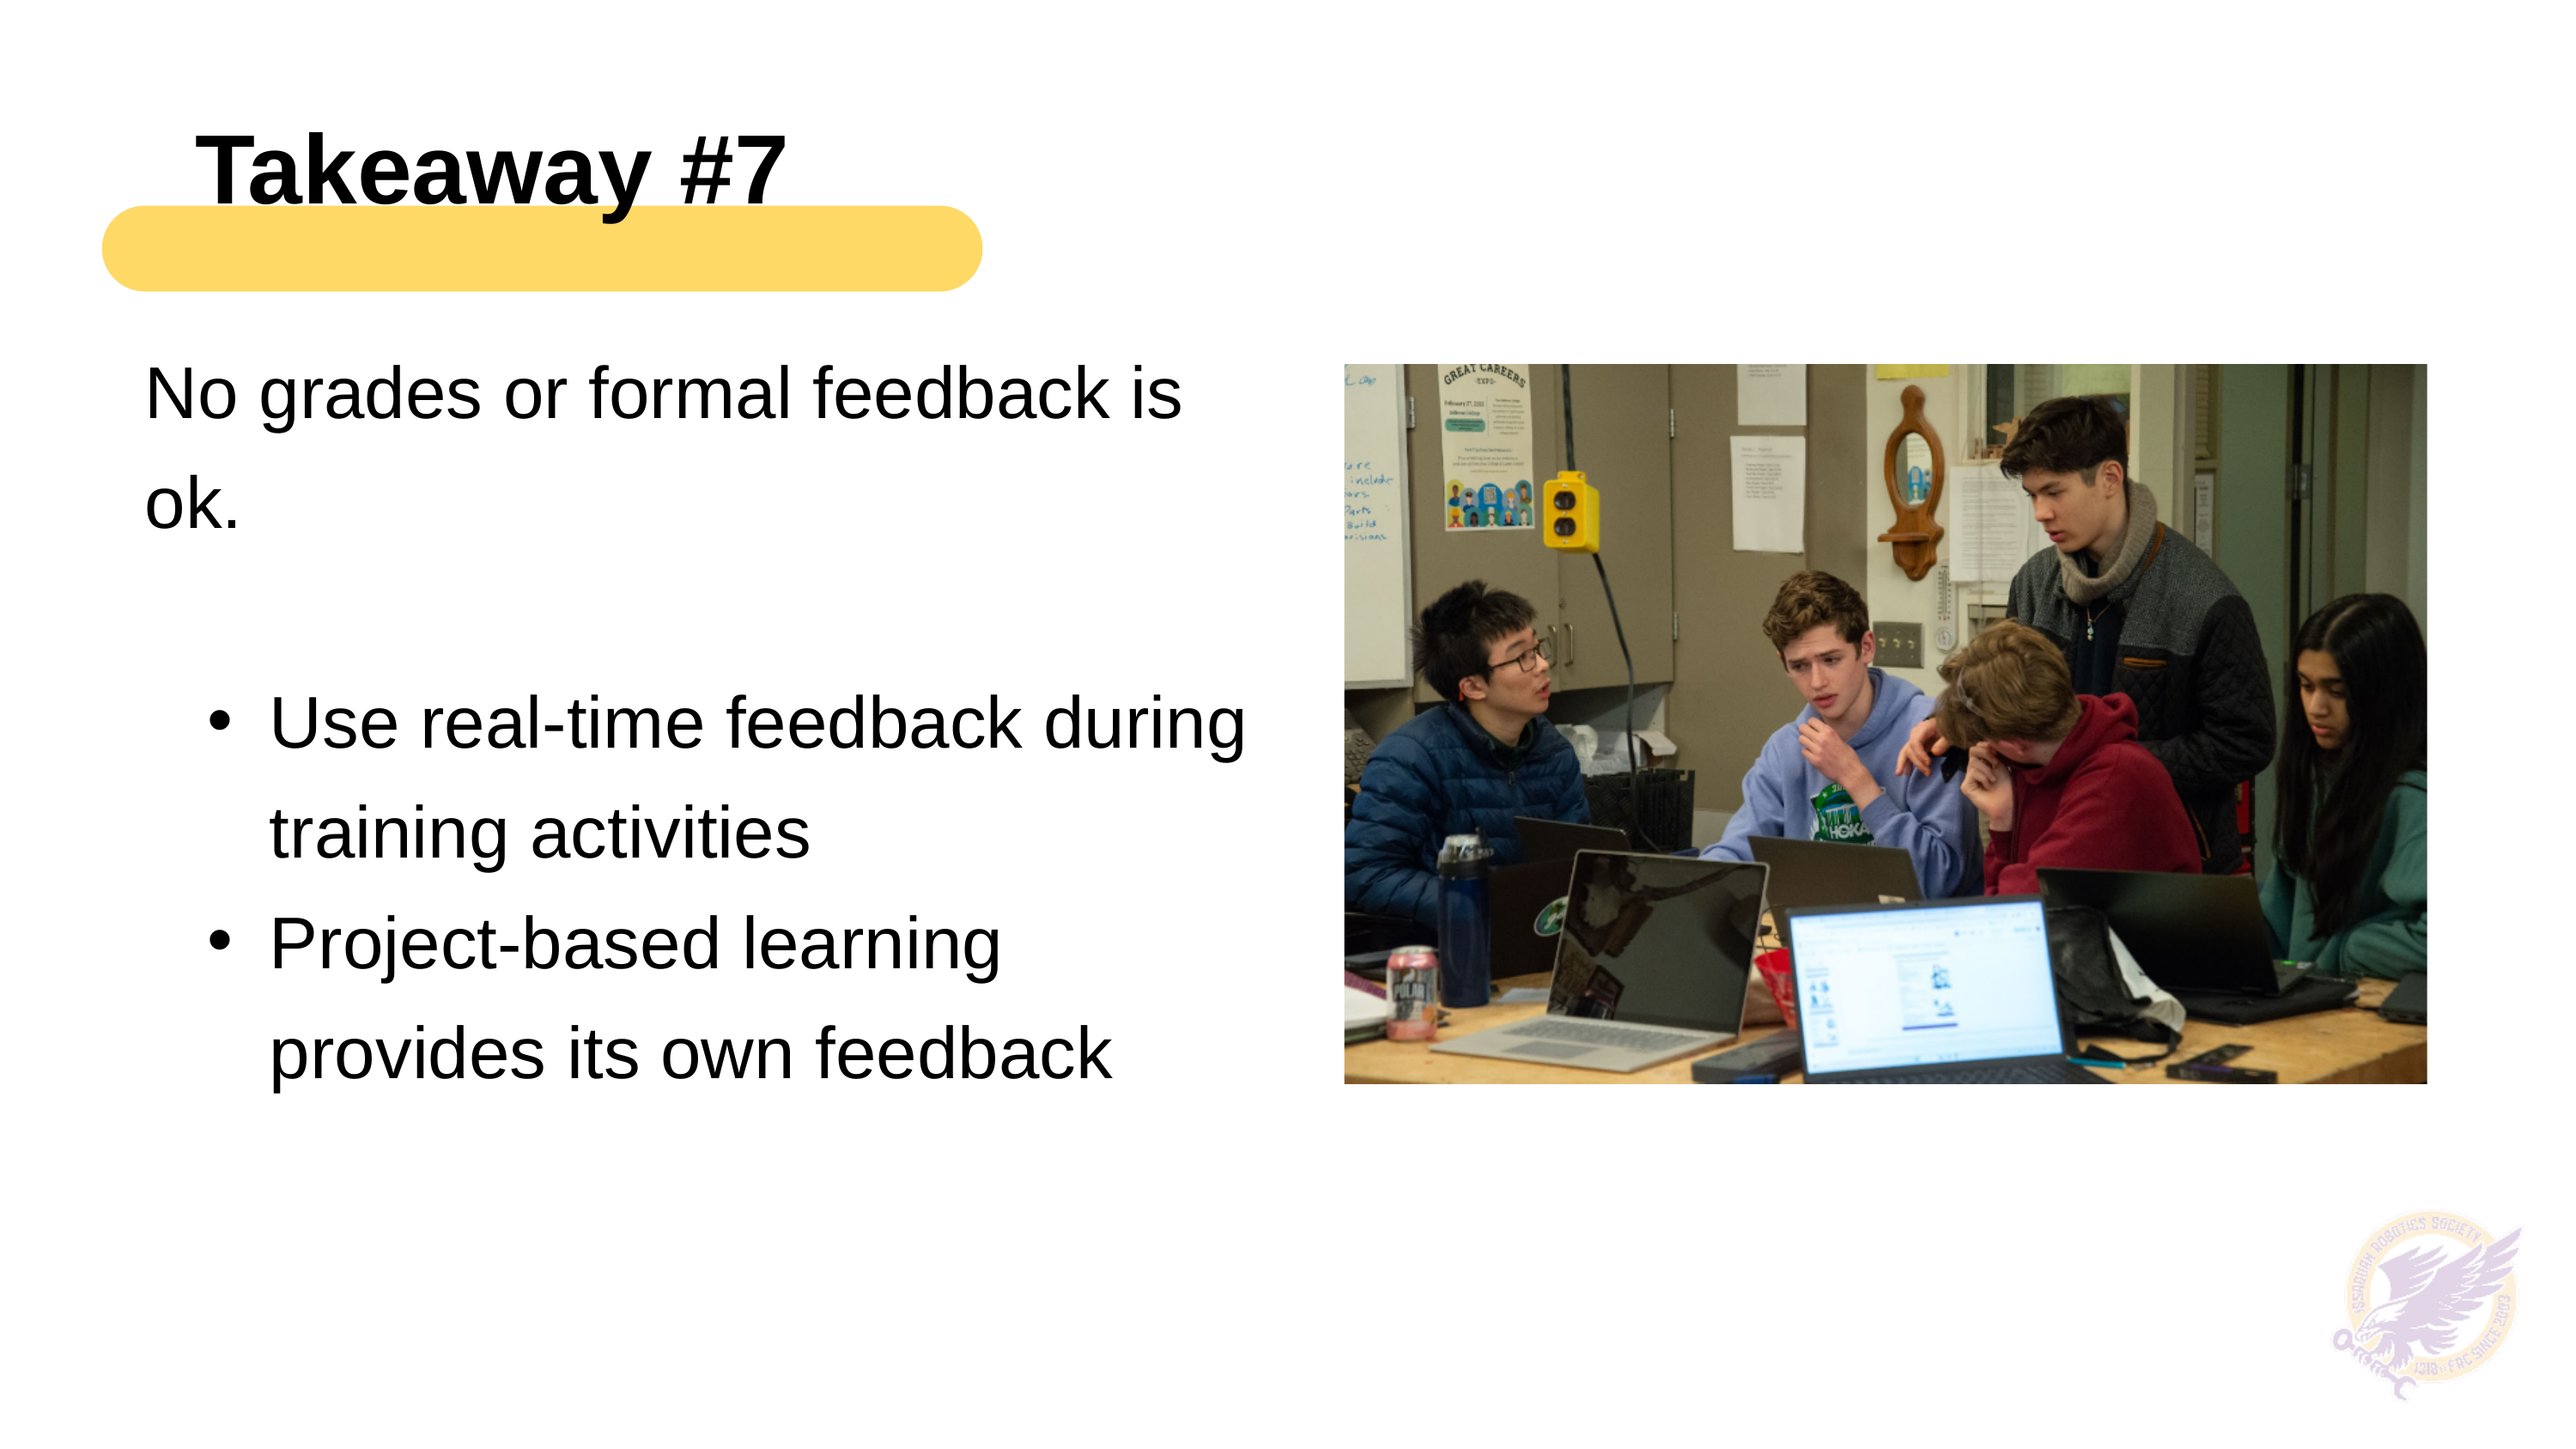

Takeaway #7

No grades or formal feedback is ok.

Use real-time feedback during training activities
Project-based learning provides its own feedback